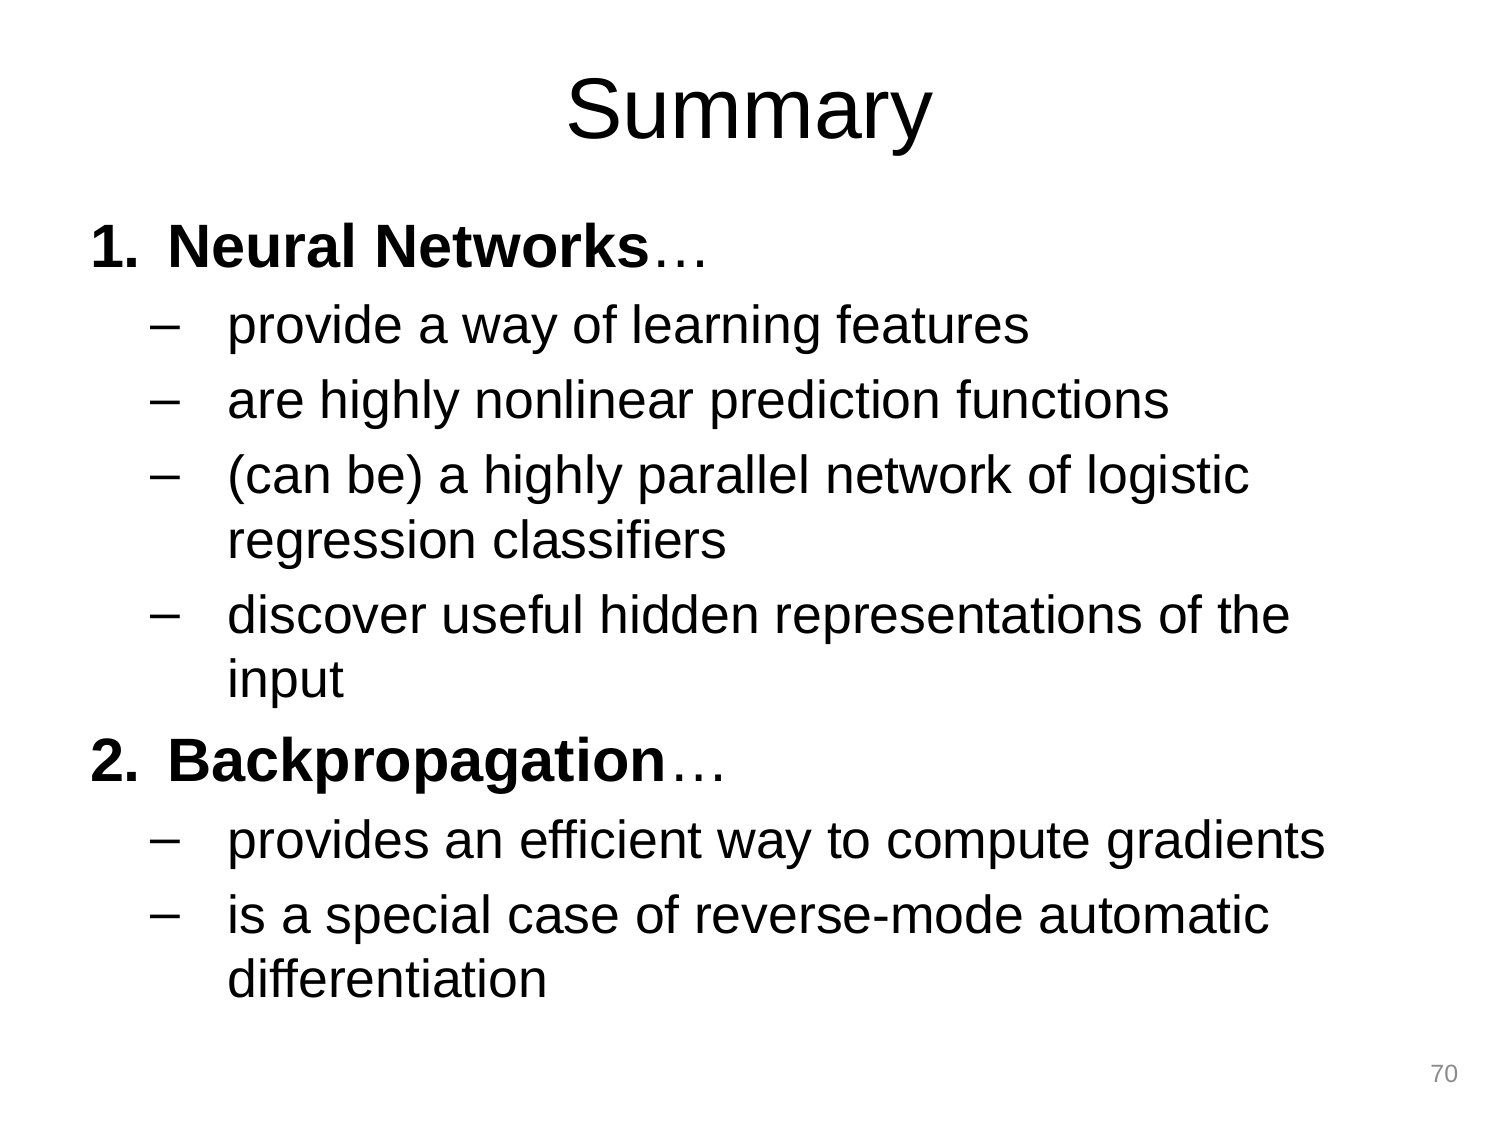

# Summary
Neural Networks…
provide a way of learning features
are highly nonlinear prediction functions
(can be) a highly parallel network of logistic regression classifiers
discover useful hidden representations of the input
Backpropagation…
provides an efficient way to compute gradients
is a special case of reverse-mode automatic differentiation

70